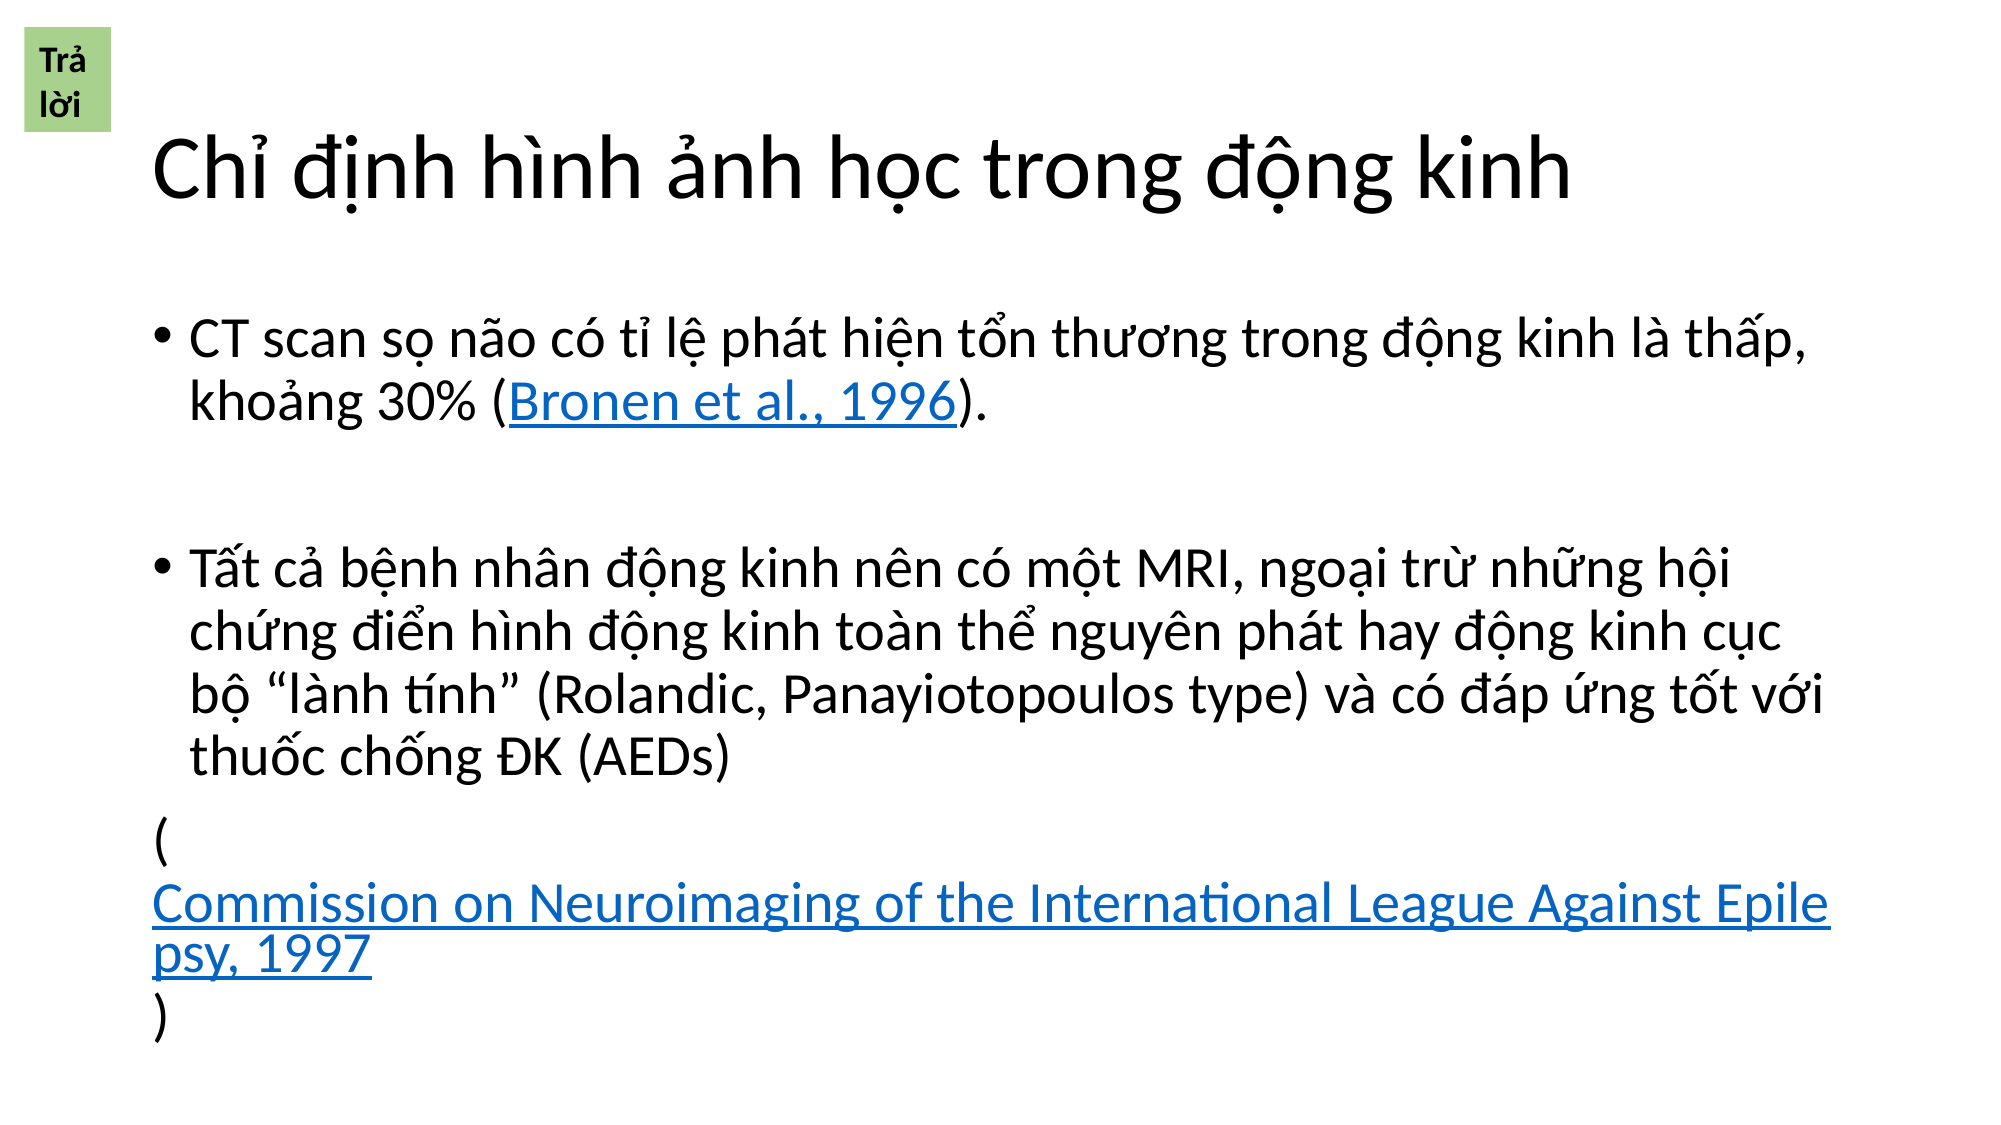

Trả lời
# Chỉ định hình ảnh học trong động kinh
CT scan sọ não có tỉ lệ phát hiện tổn thương trong động kinh là thấp, khoảng 30% (Bronen et al., 1996).

Tất cả bệnh nhân động kinh nên có một MRI, ngoại trừ những hội chứng điển hình động kinh toàn thể nguyên phát hay động kinh cục bộ “lành tính” (Rolandic, Panayiotopoulos type) và có đáp ứng tốt với thuốc chống ĐK (AEDs)
(Commission on Neuroimaging of the International League Against Epilepsy, 1997)